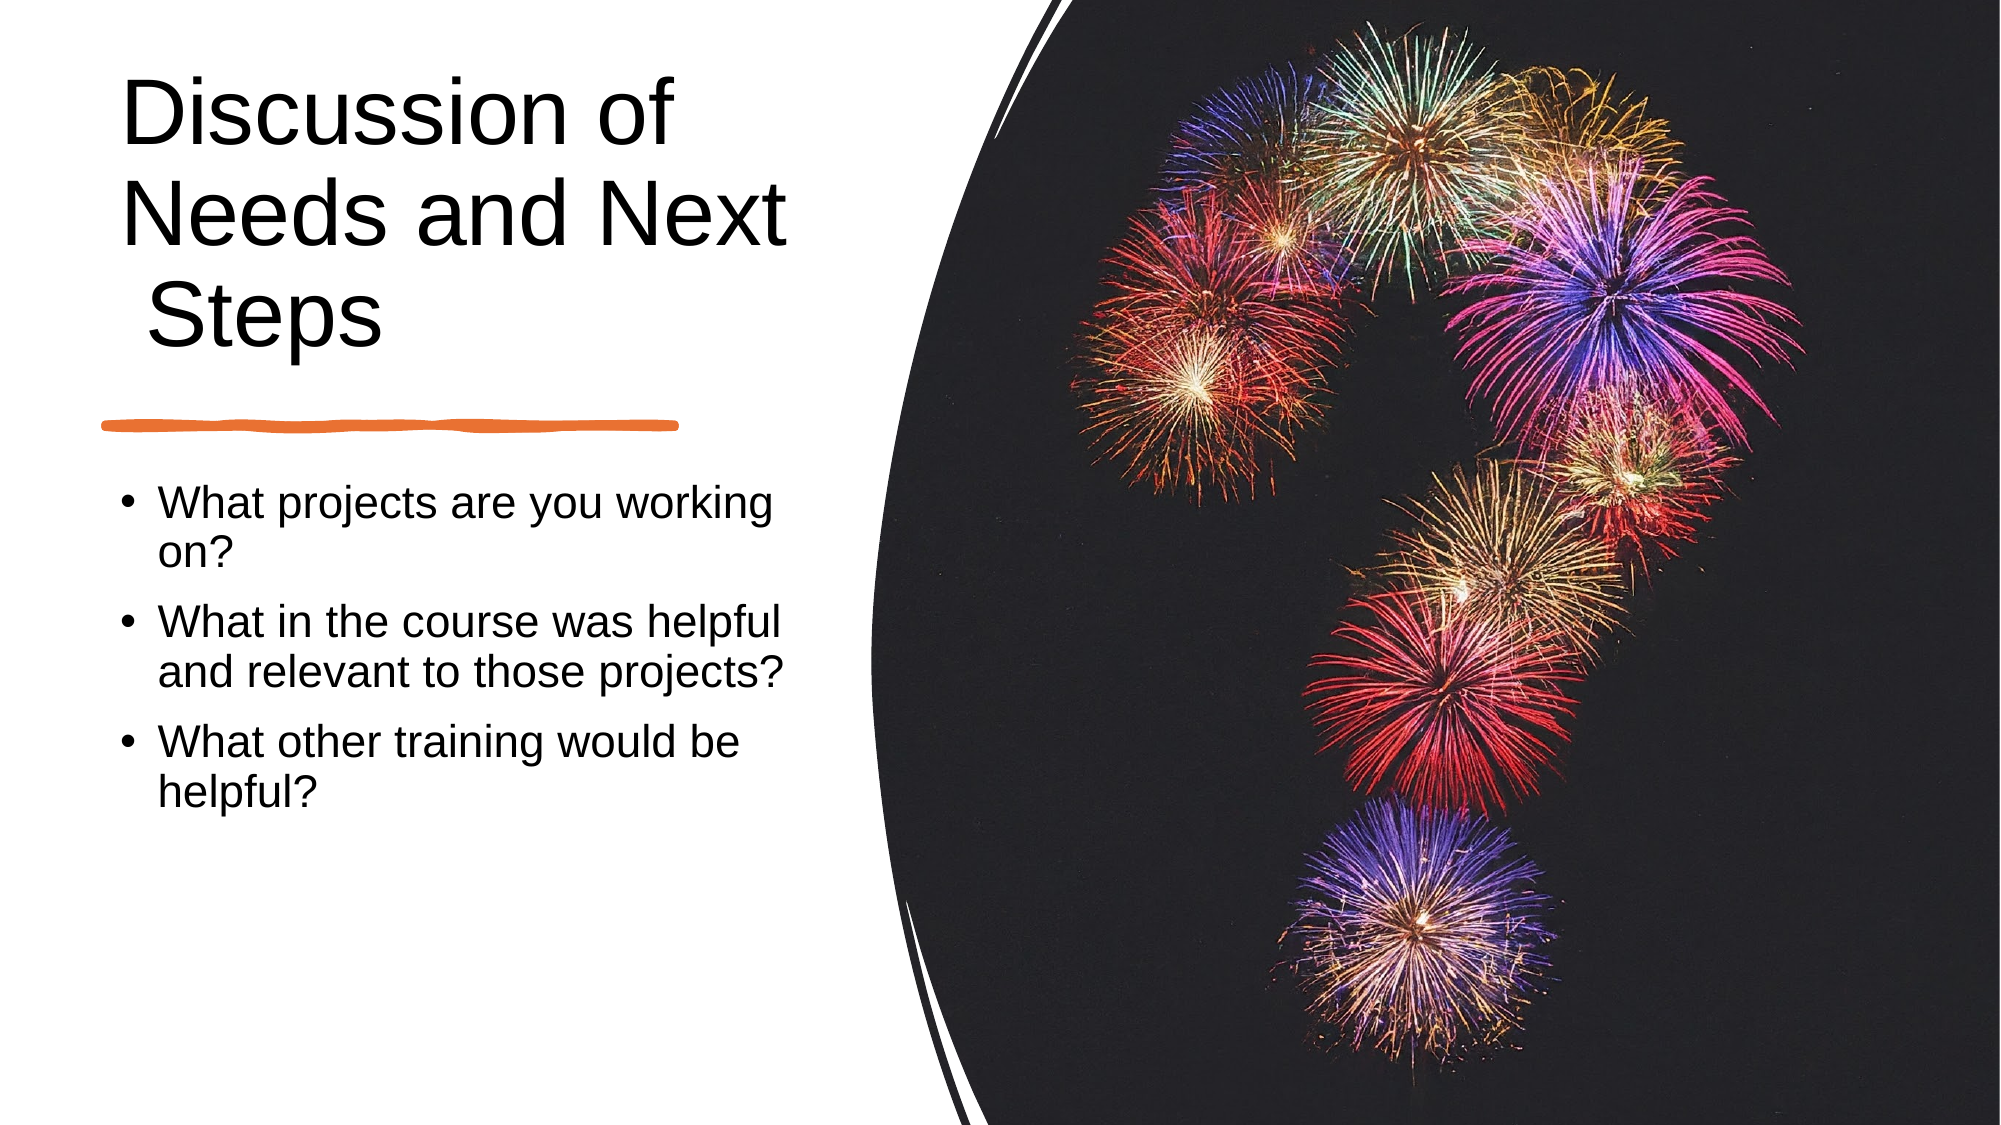

# Discussion of Needs and Next Steps

What projects are you working on?
What in the course was helpful and relevant to those projects?
What other training would be helpful?